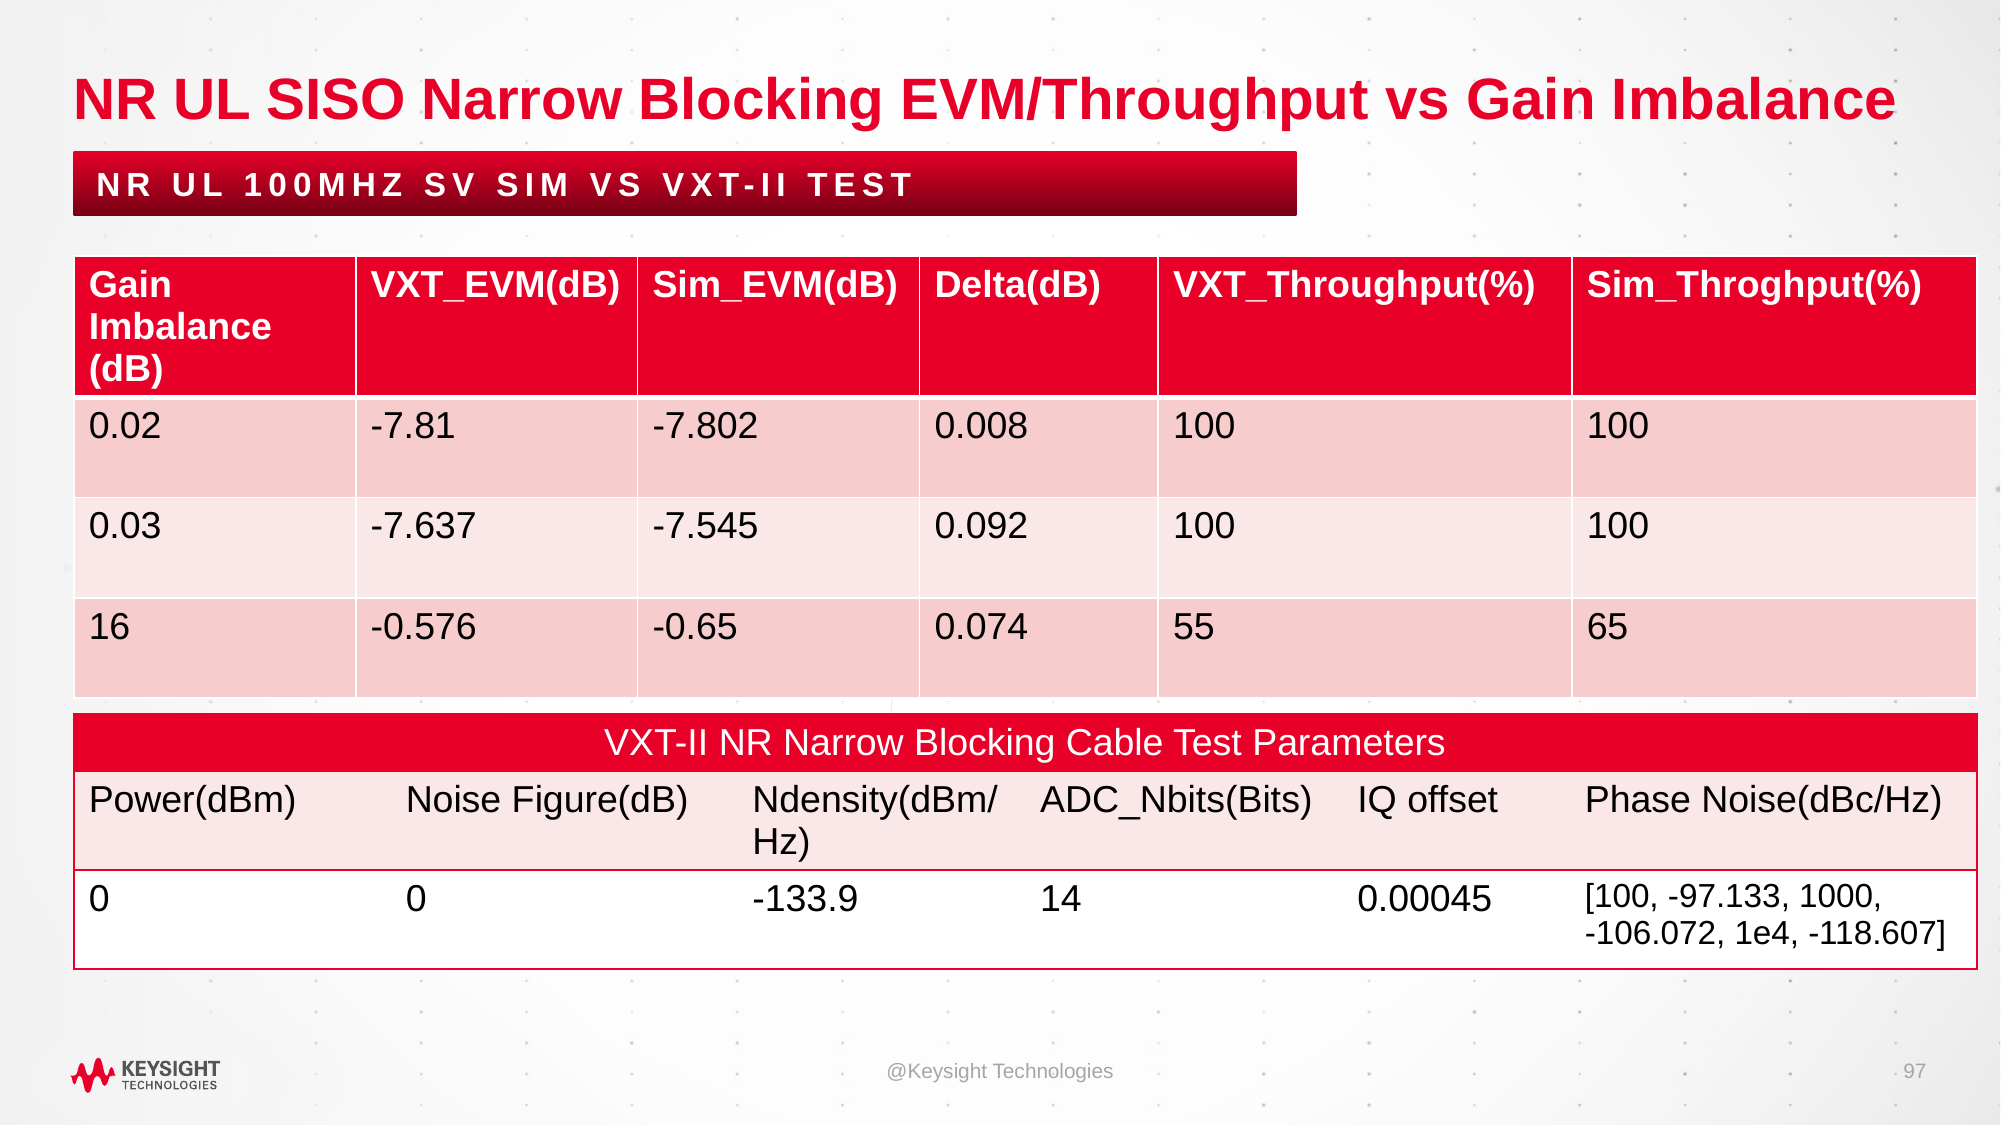

# NR UL SISO Narrow Blocking EVM/Throughput vs Gain Imbalance
NR UL 100MHz SV Sim vs VXT-II Test
| Gain Imbalance (dB) | VXT\_EVM(dB) | Sim\_EVM(dB) | Delta(dB) | VXT\_Throughput(%) | Sim\_Throghput(%) |
| --- | --- | --- | --- | --- | --- |
| 0.02 | -7.81 | -7.802 | 0.008 | 100 | 100 |
| 0.03 | -7.637 | -7.545 | 0.092 | 100 | 100 |
| 16 | -0.576 | -0.65 | 0.074 | 55 | 65 |
| VXT-II NR Narrow Blocking Cable Test Parameters |  |  |  |  |  |
| --- | --- | --- | --- | --- | --- |
| Power(dBm) | Noise Figure(dB) | Ndensity(dBm/Hz) | ADC\_Nbits(Bits) | IQ offset | Phase Noise(dBc/Hz) |
| 0 | 0 | -133.9 | 14 | 0.00045 | [100, -97.133, 1000, -106.072, 1e4, -118.607] |
@Keysight Technologies